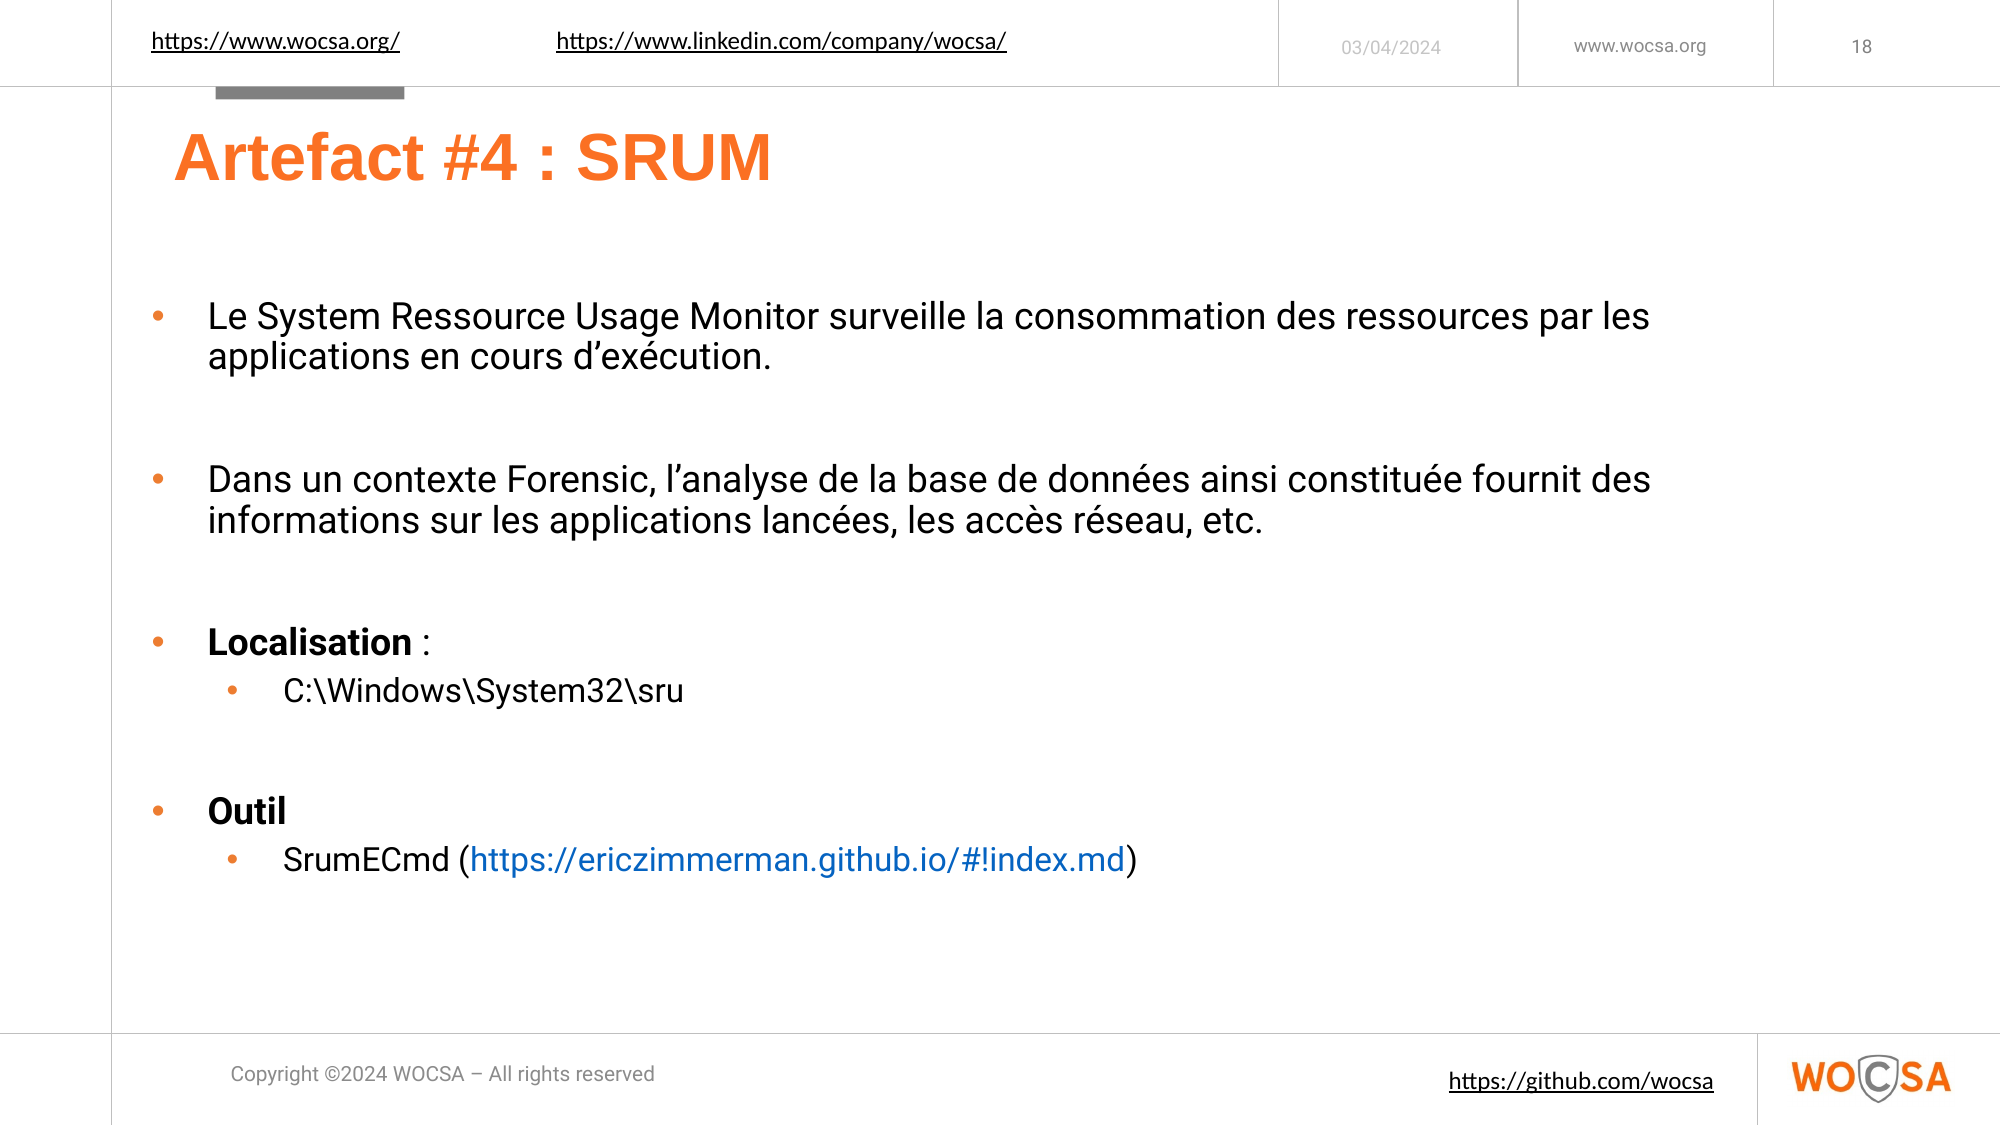

https://www.linkedin.com/company/wocsa/
https://www.wocsa.org/
03/04/2024
# Artefact #4 : SRUM
Le System Ressource Usage Monitor surveille la consommation des ressources par les applications en cours d’exécution.

Dans un contexte Forensic, l’analyse de la base de données ainsi constituée fournit des informations sur les applications lancées, les accès réseau, etc.

Localisation :
C:\Windows\System32\sru

Outil
SrumECmd (https://ericzimmerman.github.io/#!index.md)

Copyright ©2024 WOCSA – All rights reserved
https://github.com/wocsa